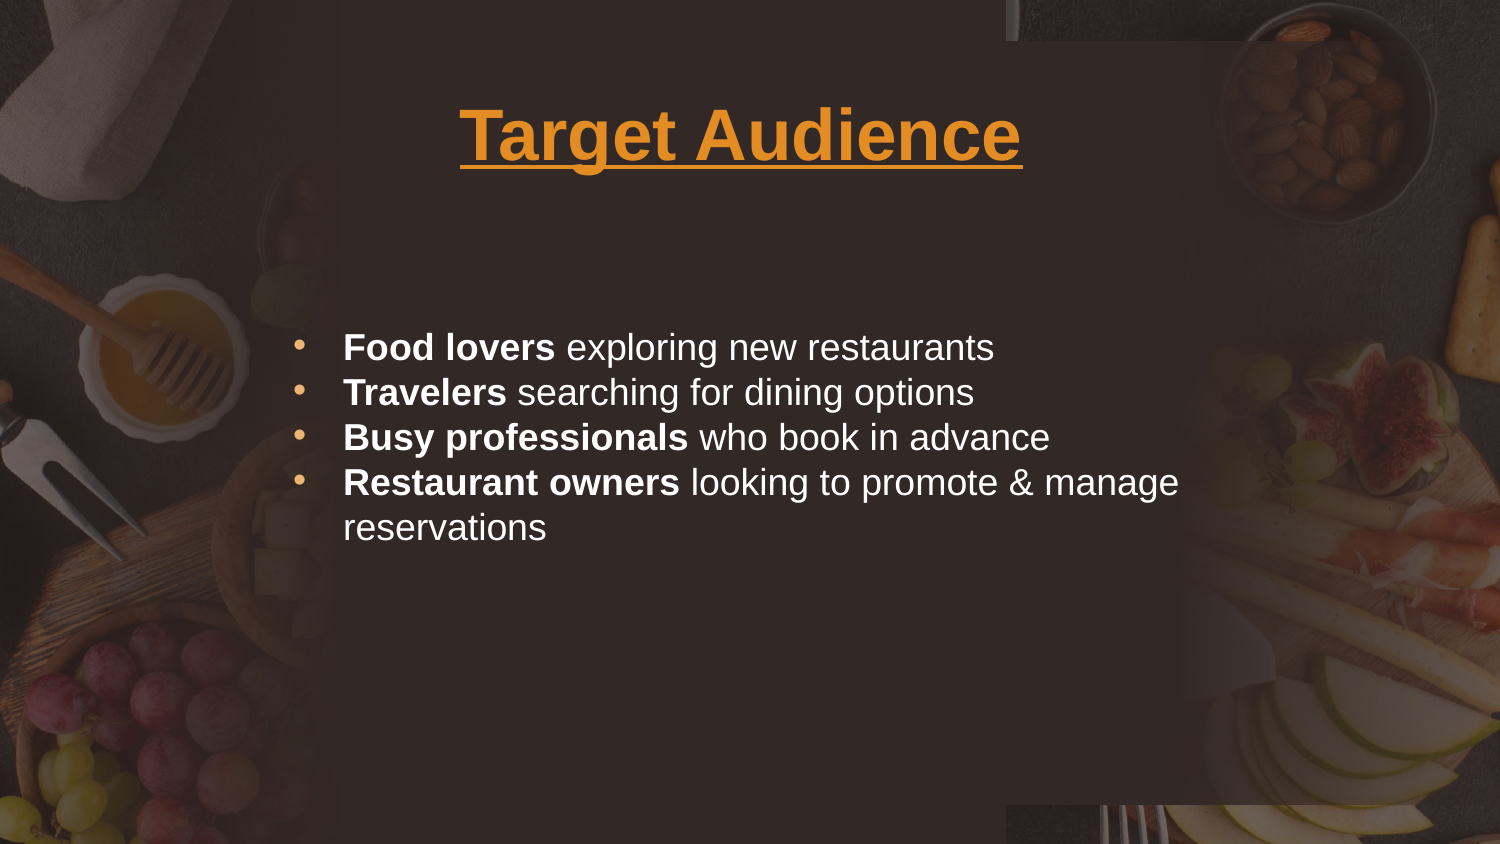

# Target Audience
Food lovers exploring new restaurants
Travelers searching for dining options
Busy professionals who book in advance
Restaurant owners looking to promote & manage reservations